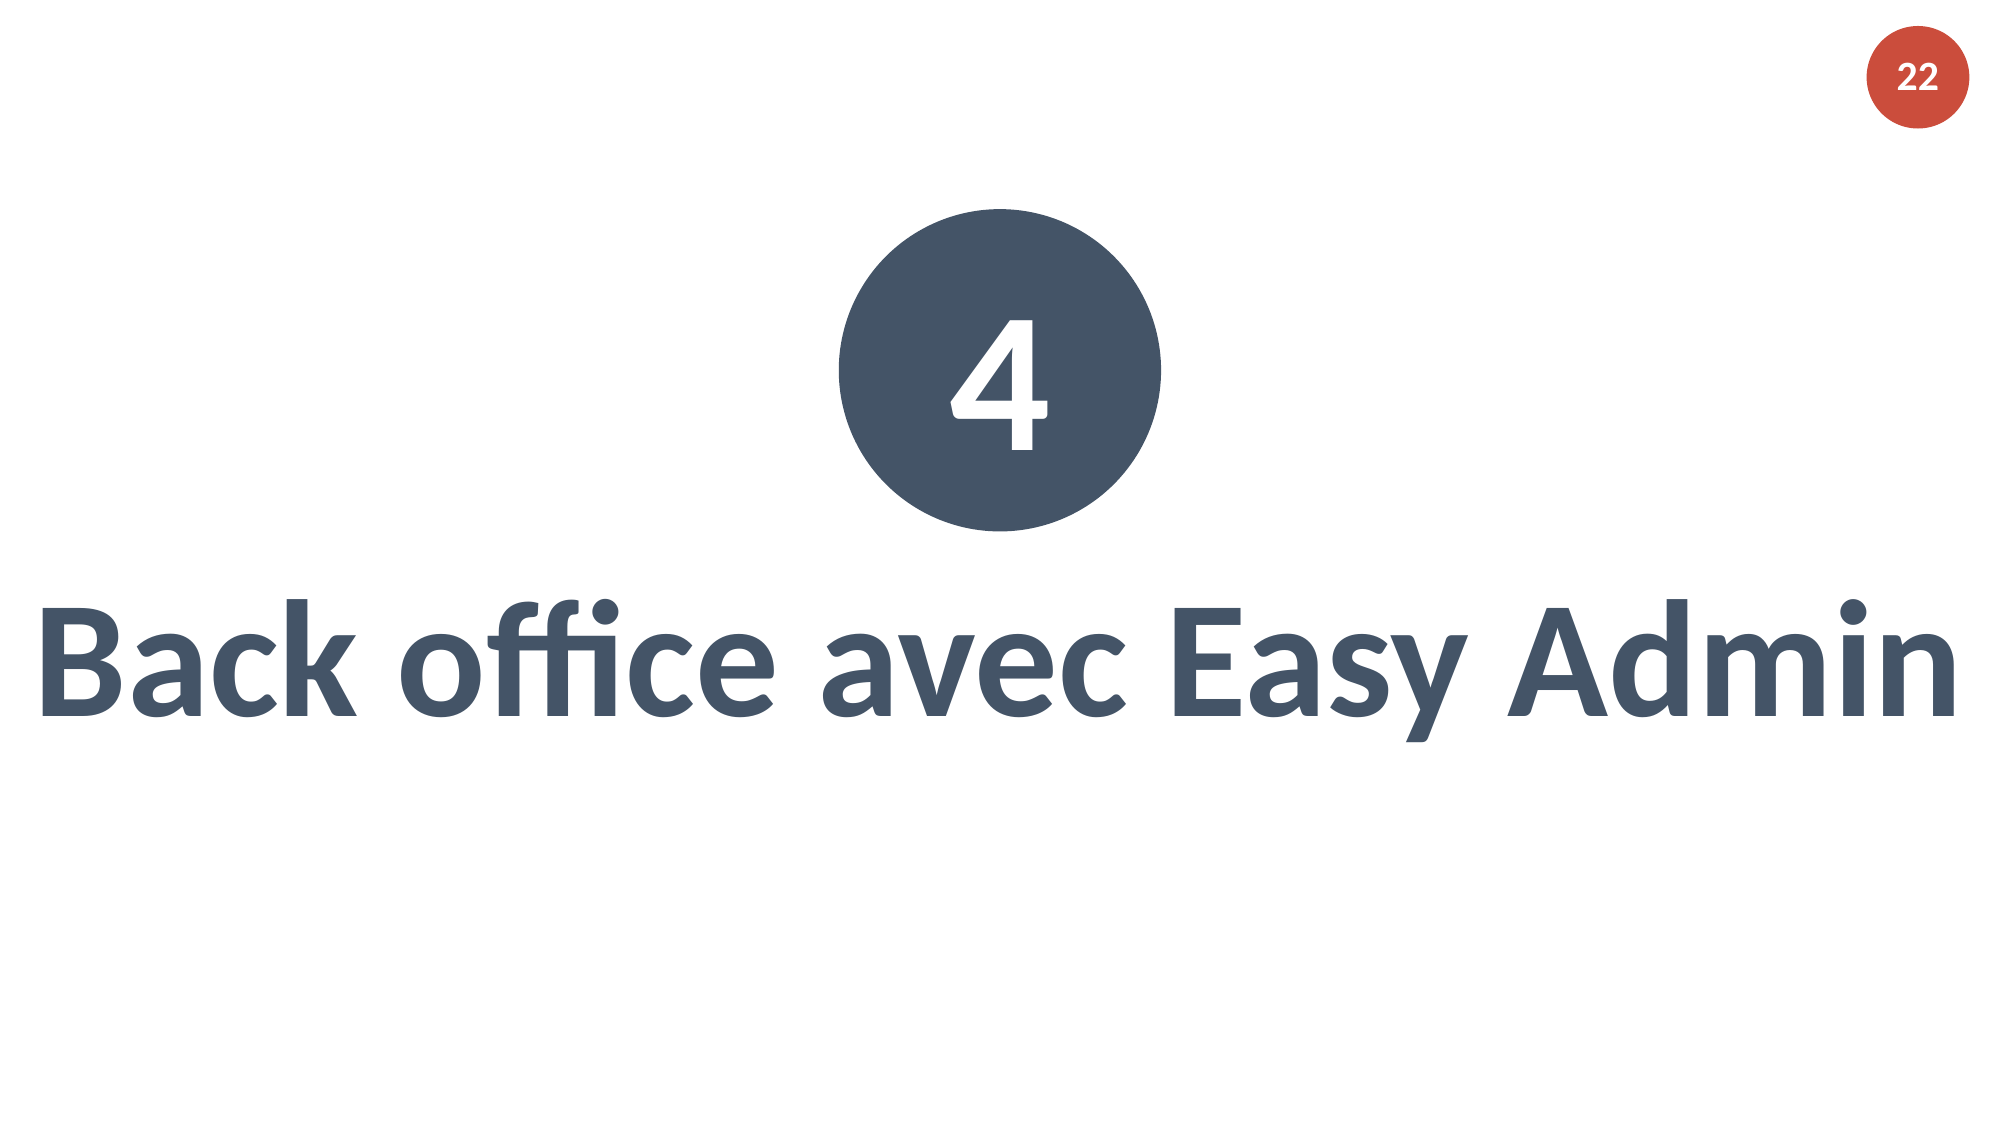

22

4
Back office avec Easy Admin